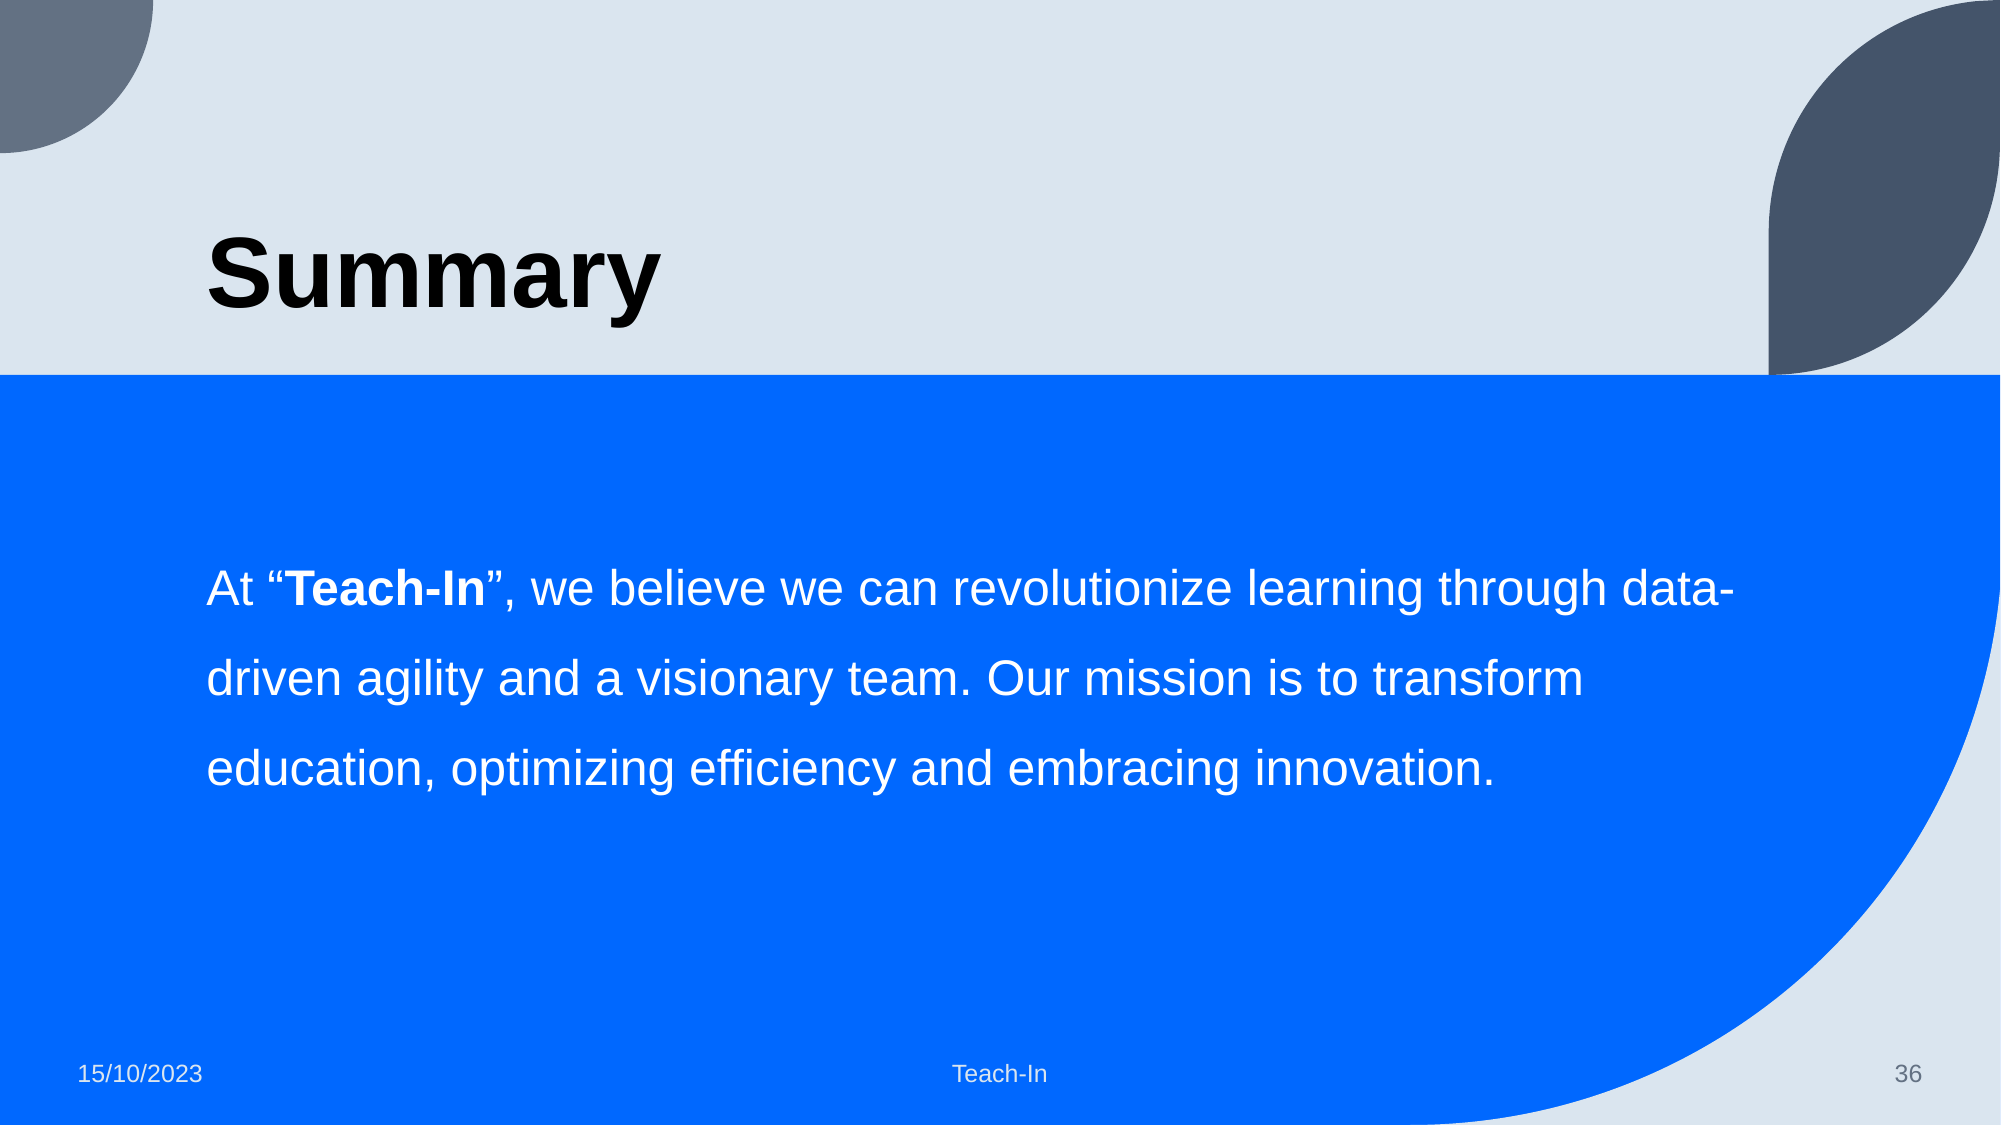

# Summary
At “Teach-In”, we believe we can revolutionize learning through data-driven agility and a visionary team. Our mission is to transform education, optimizing efficiency and embracing innovation.

15/10/2023
Teach-In
36